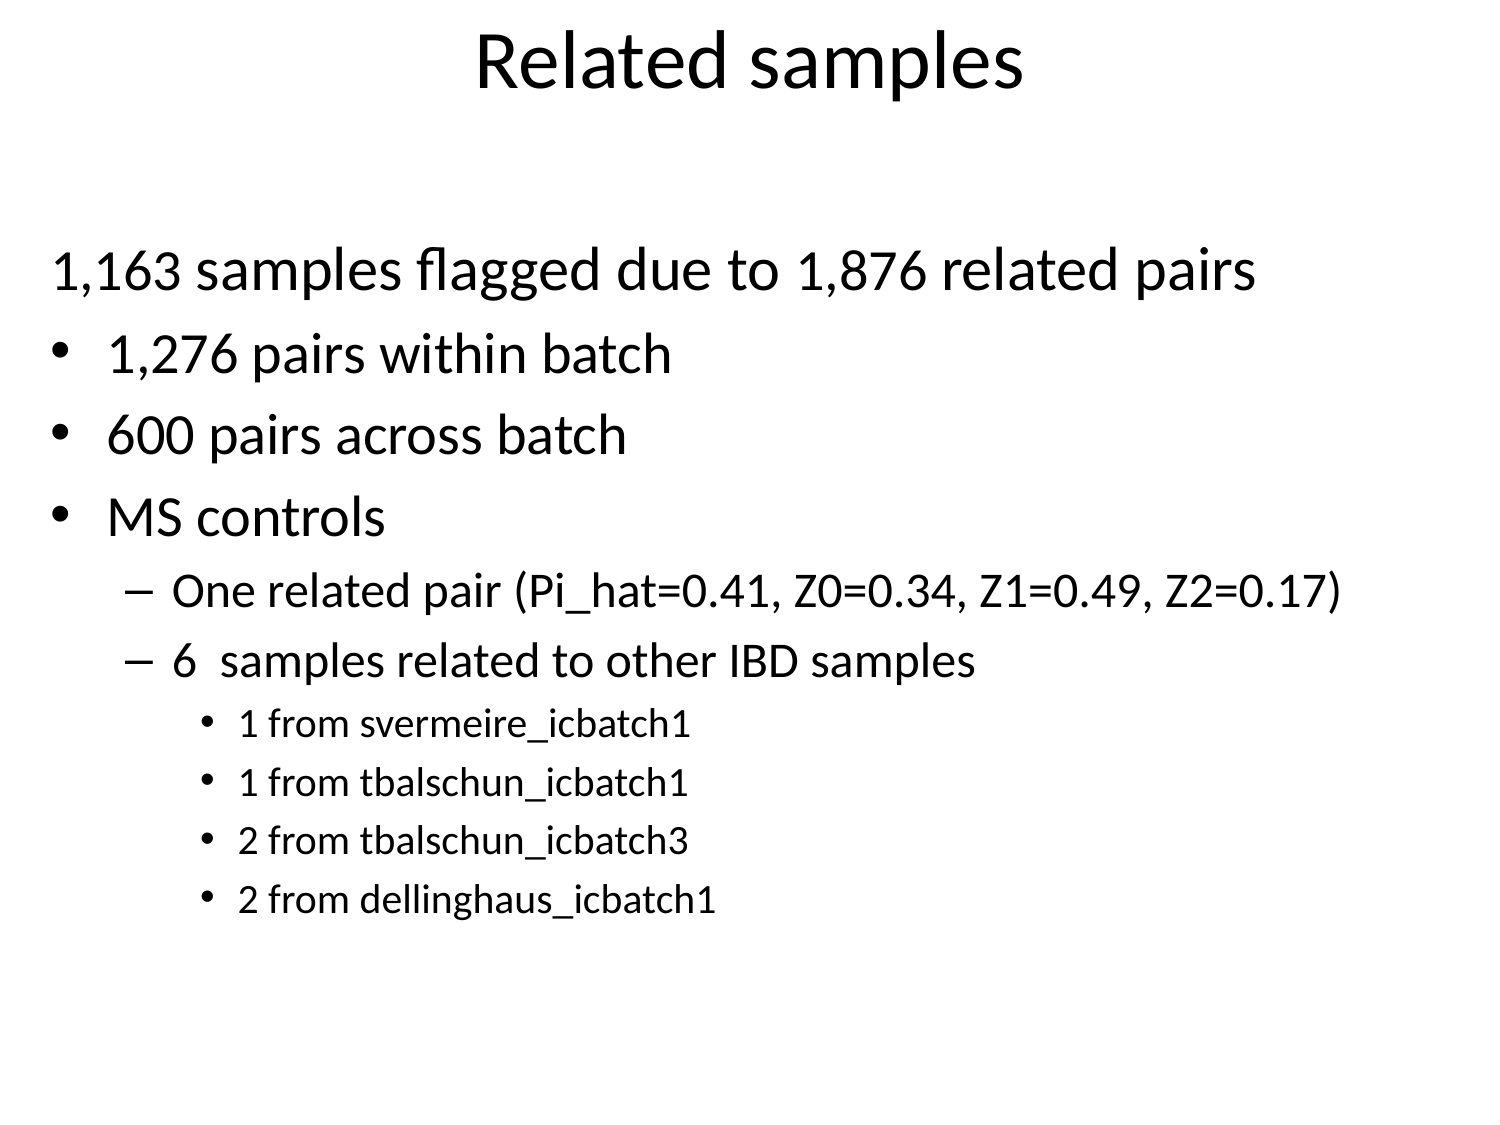

# Related samples
1,163 samples flagged due to 1,876 related pairs
1,276 pairs within batch
600 pairs across batch
MS controls
One related pair (Pi_hat=0.41, Z0=0.34, Z1=0.49, Z2=0.17)
6  samples related to other IBD samples
1 from svermeire_icbatch1
1 from tbalschun_icbatch1
2 from tbalschun_icbatch3
2 from dellinghaus_icbatch1